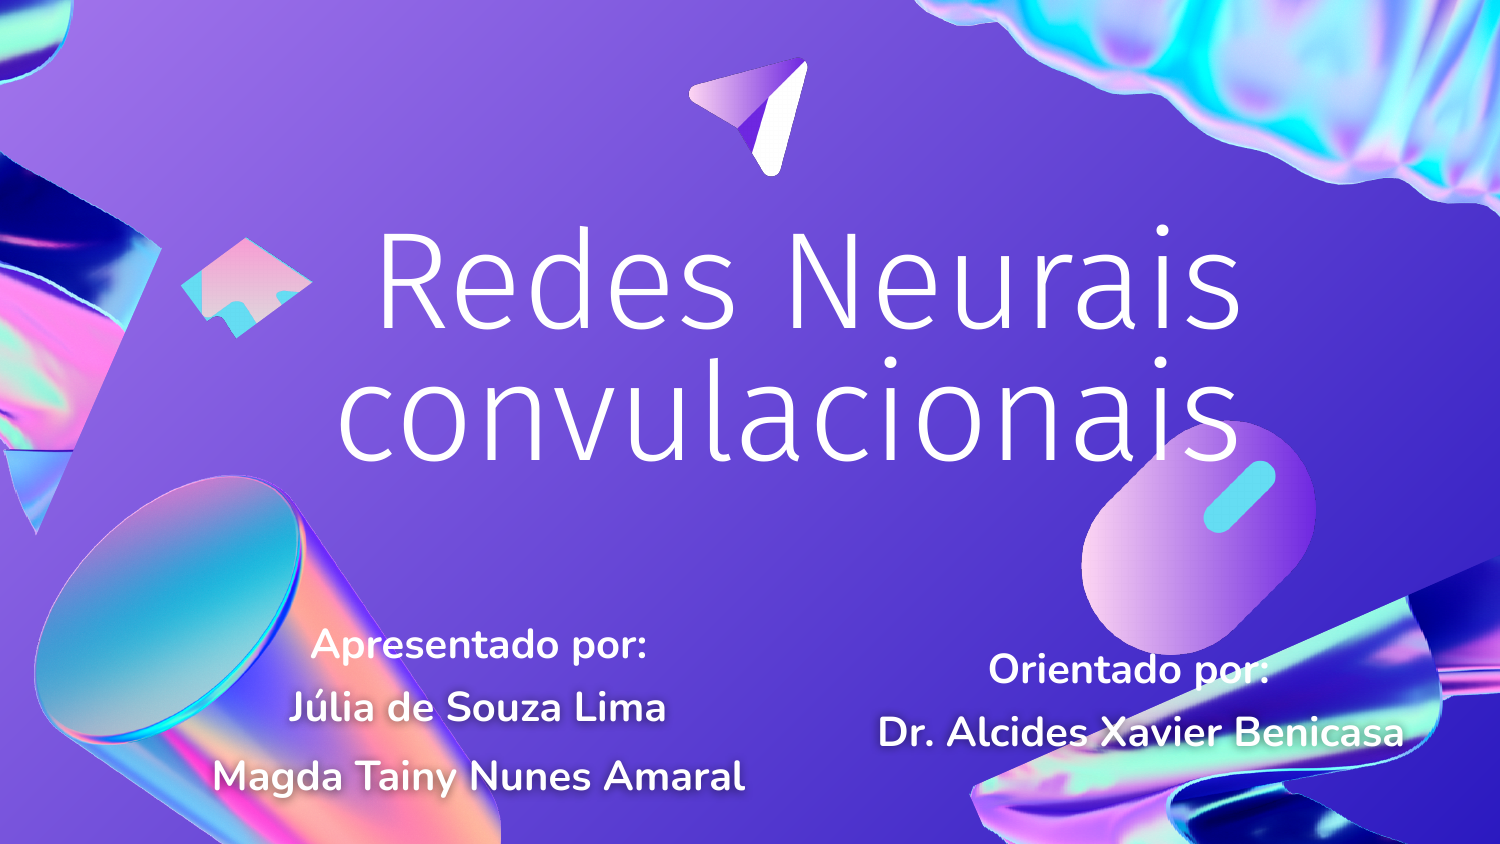

Redes Neurais convulacionais
Apresentado por:

Orientado por:
Júlia de Souza Lima
Magda Tainy Nunes Amaral
Dr. Alcides Xavier Benicasa